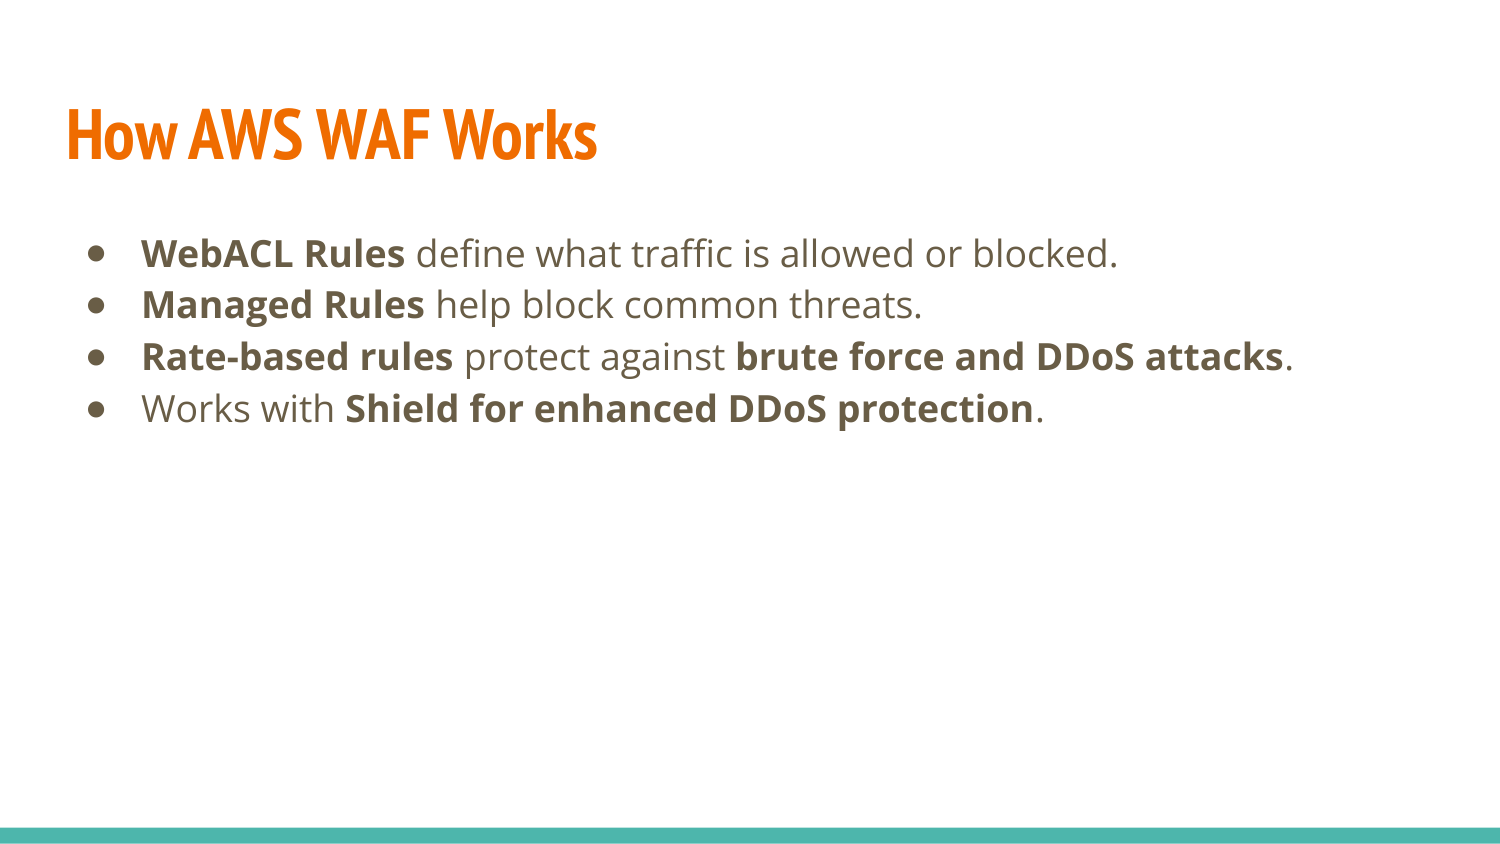

# How AWS WAF Works

WebACL Rules define what traffic is allowed or blocked.
Managed Rules help block common threats.
Rate-based rules protect against brute force and DDoS attacks.
Works with Shield for enhanced DDoS protection.